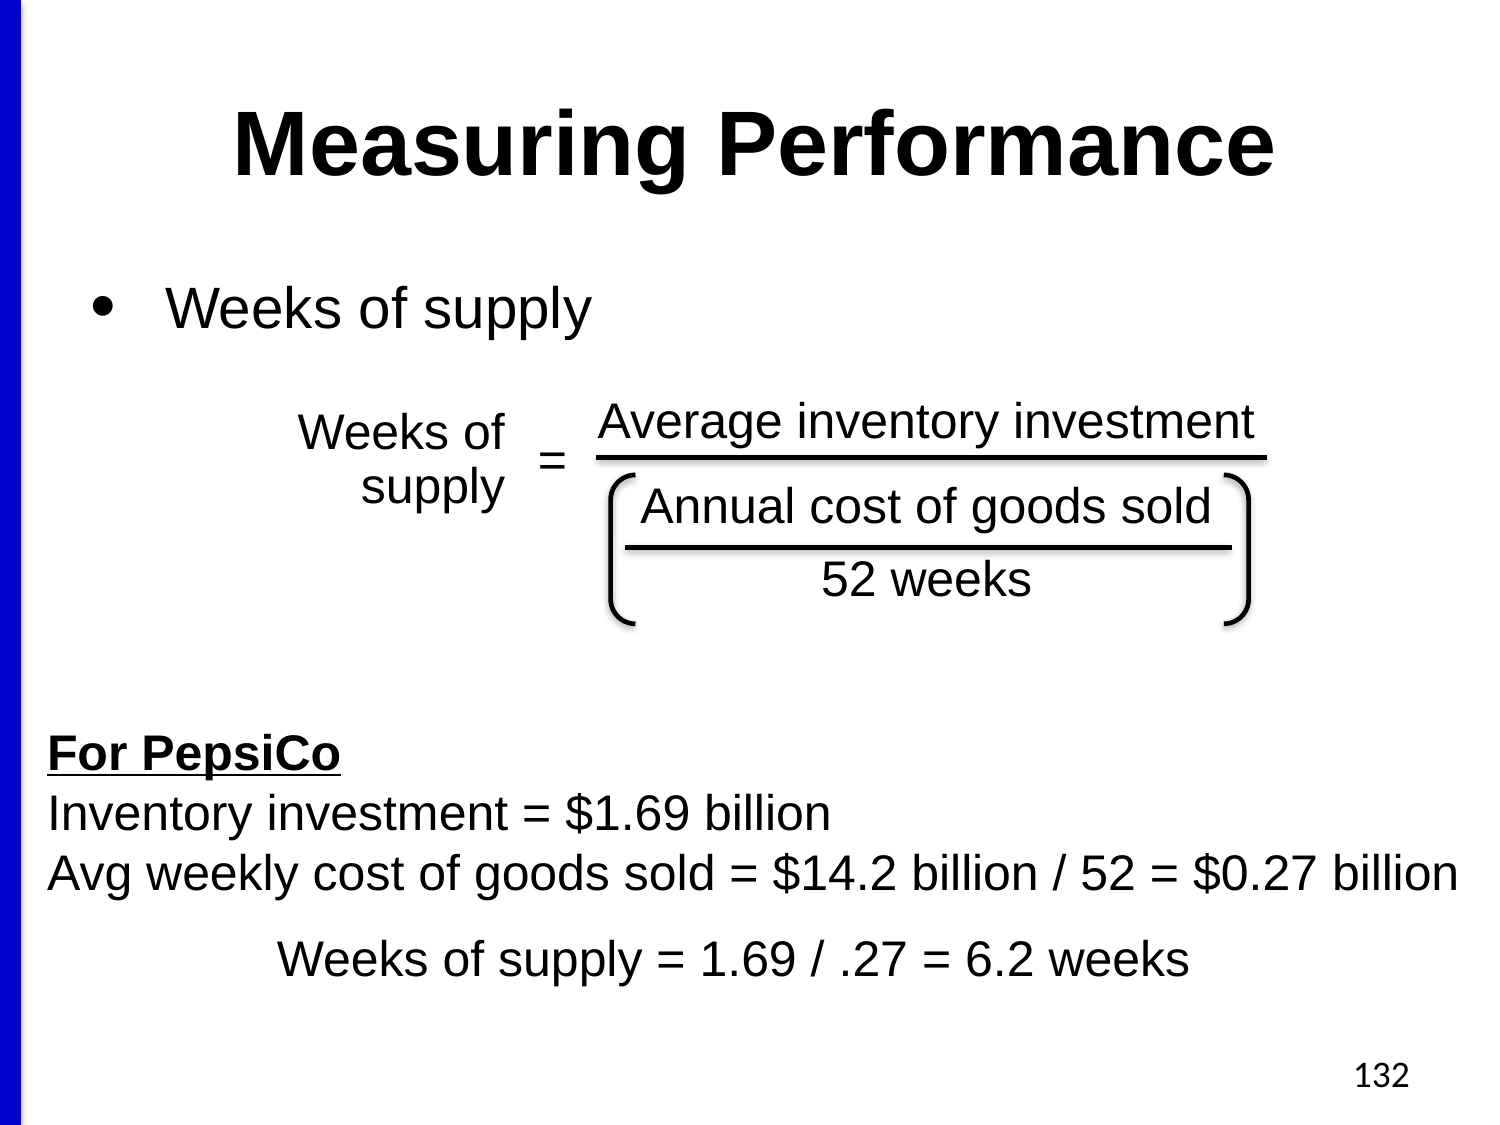

# Measuring Performance
Weeks of supply
Average inventory investment
Annual cost of goods sold
52 weeks
Weeks of supply
=

For PepsiCo
Inventory investment = $1.69 billion
Avg weekly cost of goods sold = $14.2 billion / 52 = $0.27 billion
Weeks of supply = 1.69 / .27 = 6.2 weeks
132